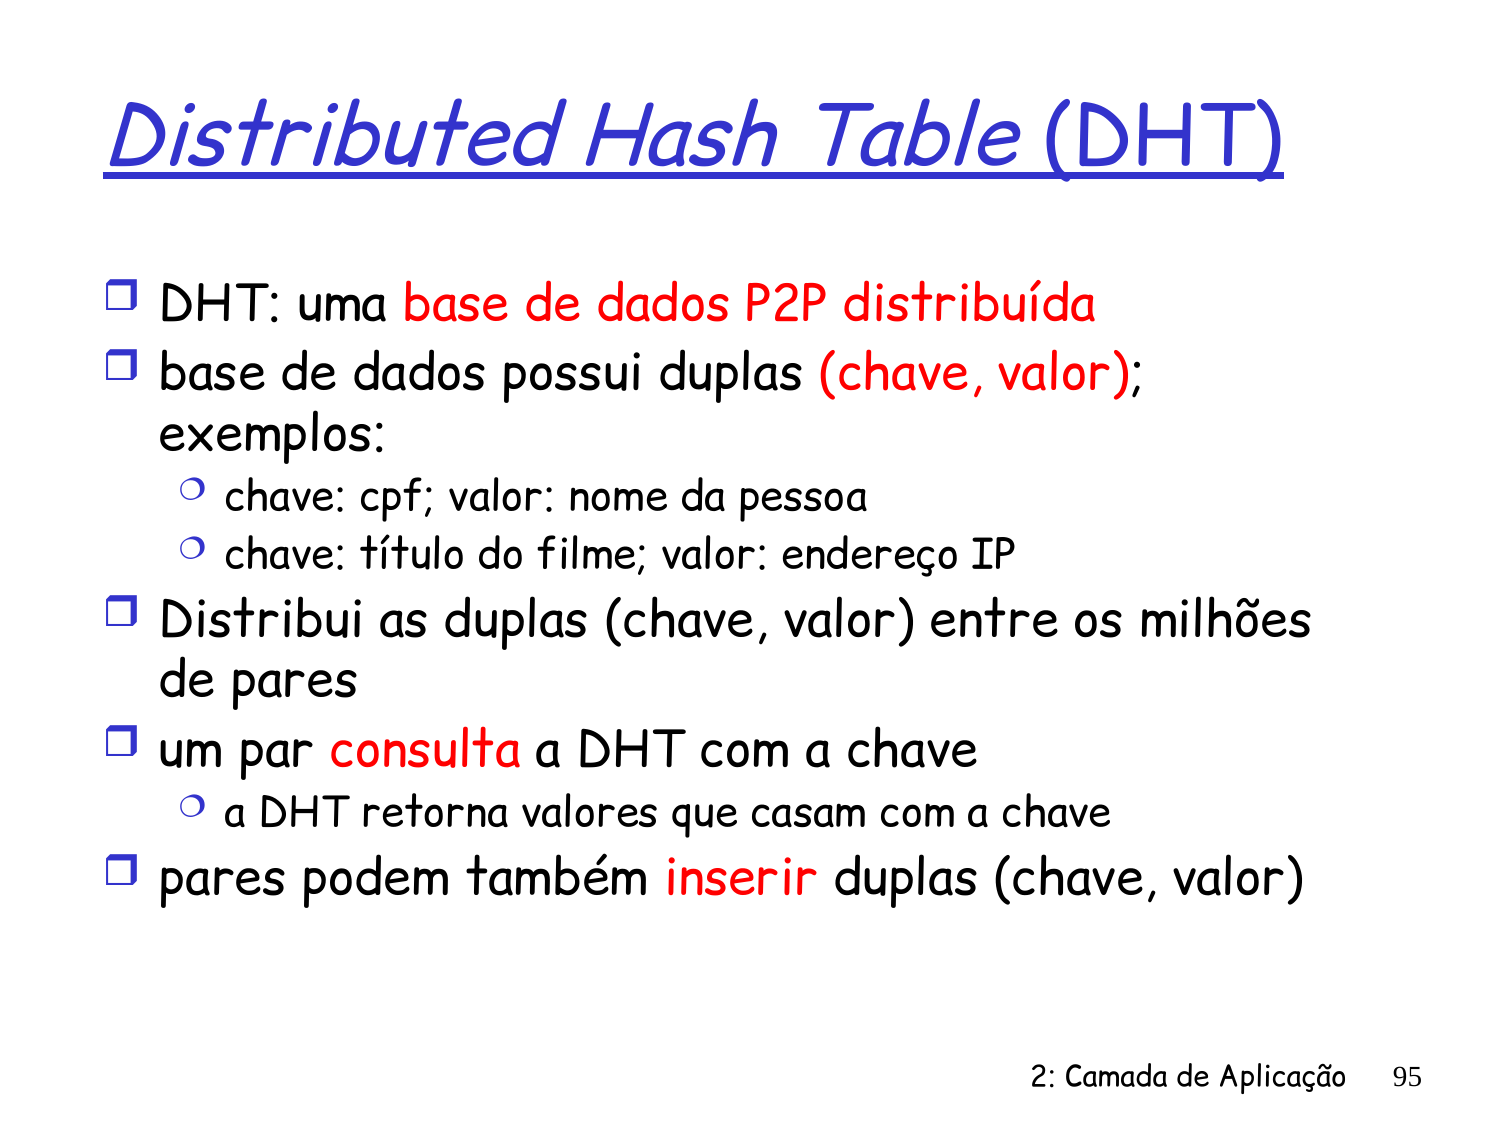

# Distributed Hash Table (DHT)
DHT: uma base de dados P2P distribuída
base de dados possui duplas (chave, valor); exemplos:
chave: cpf; valor: nome da pessoa
chave: título do filme; valor: endereço IP
Distribui as duplas (chave, valor) entre os milhões de pares
um par consulta a DHT com a chave
a DHT retorna valores que casam com a chave
pares podem também inserir duplas (chave, valor)
2: Camada de Aplicação
95